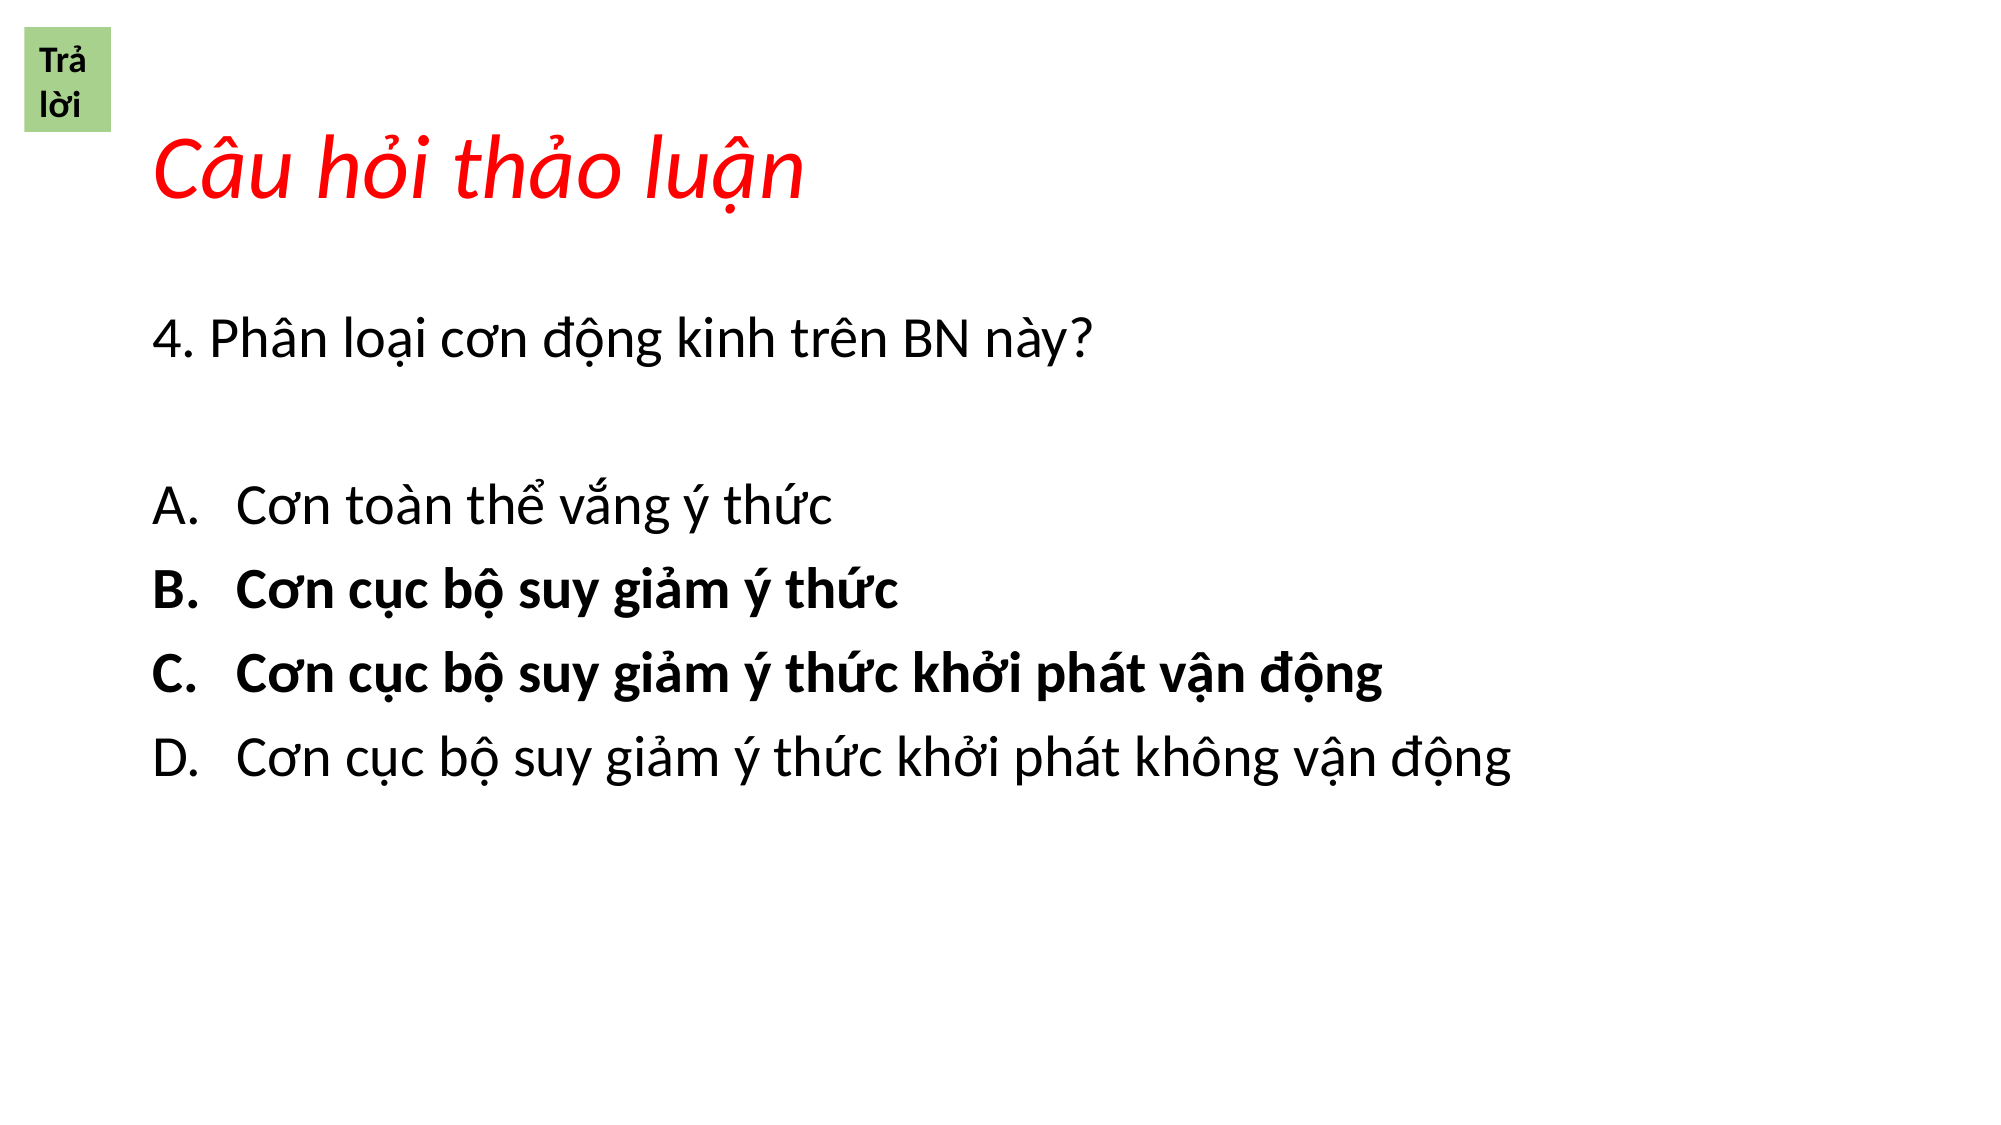

Trả lời
# Câu hỏi thảo luận
4. Phân loại cơn động kinh trên BN này?

Cơn toàn thể vắng ý thức
Cơn cục bộ suy giảm ý thức
Cơn cục bộ suy giảm ý thức khởi phát vận động
Cơn cục bộ suy giảm ý thức khởi phát không vận động